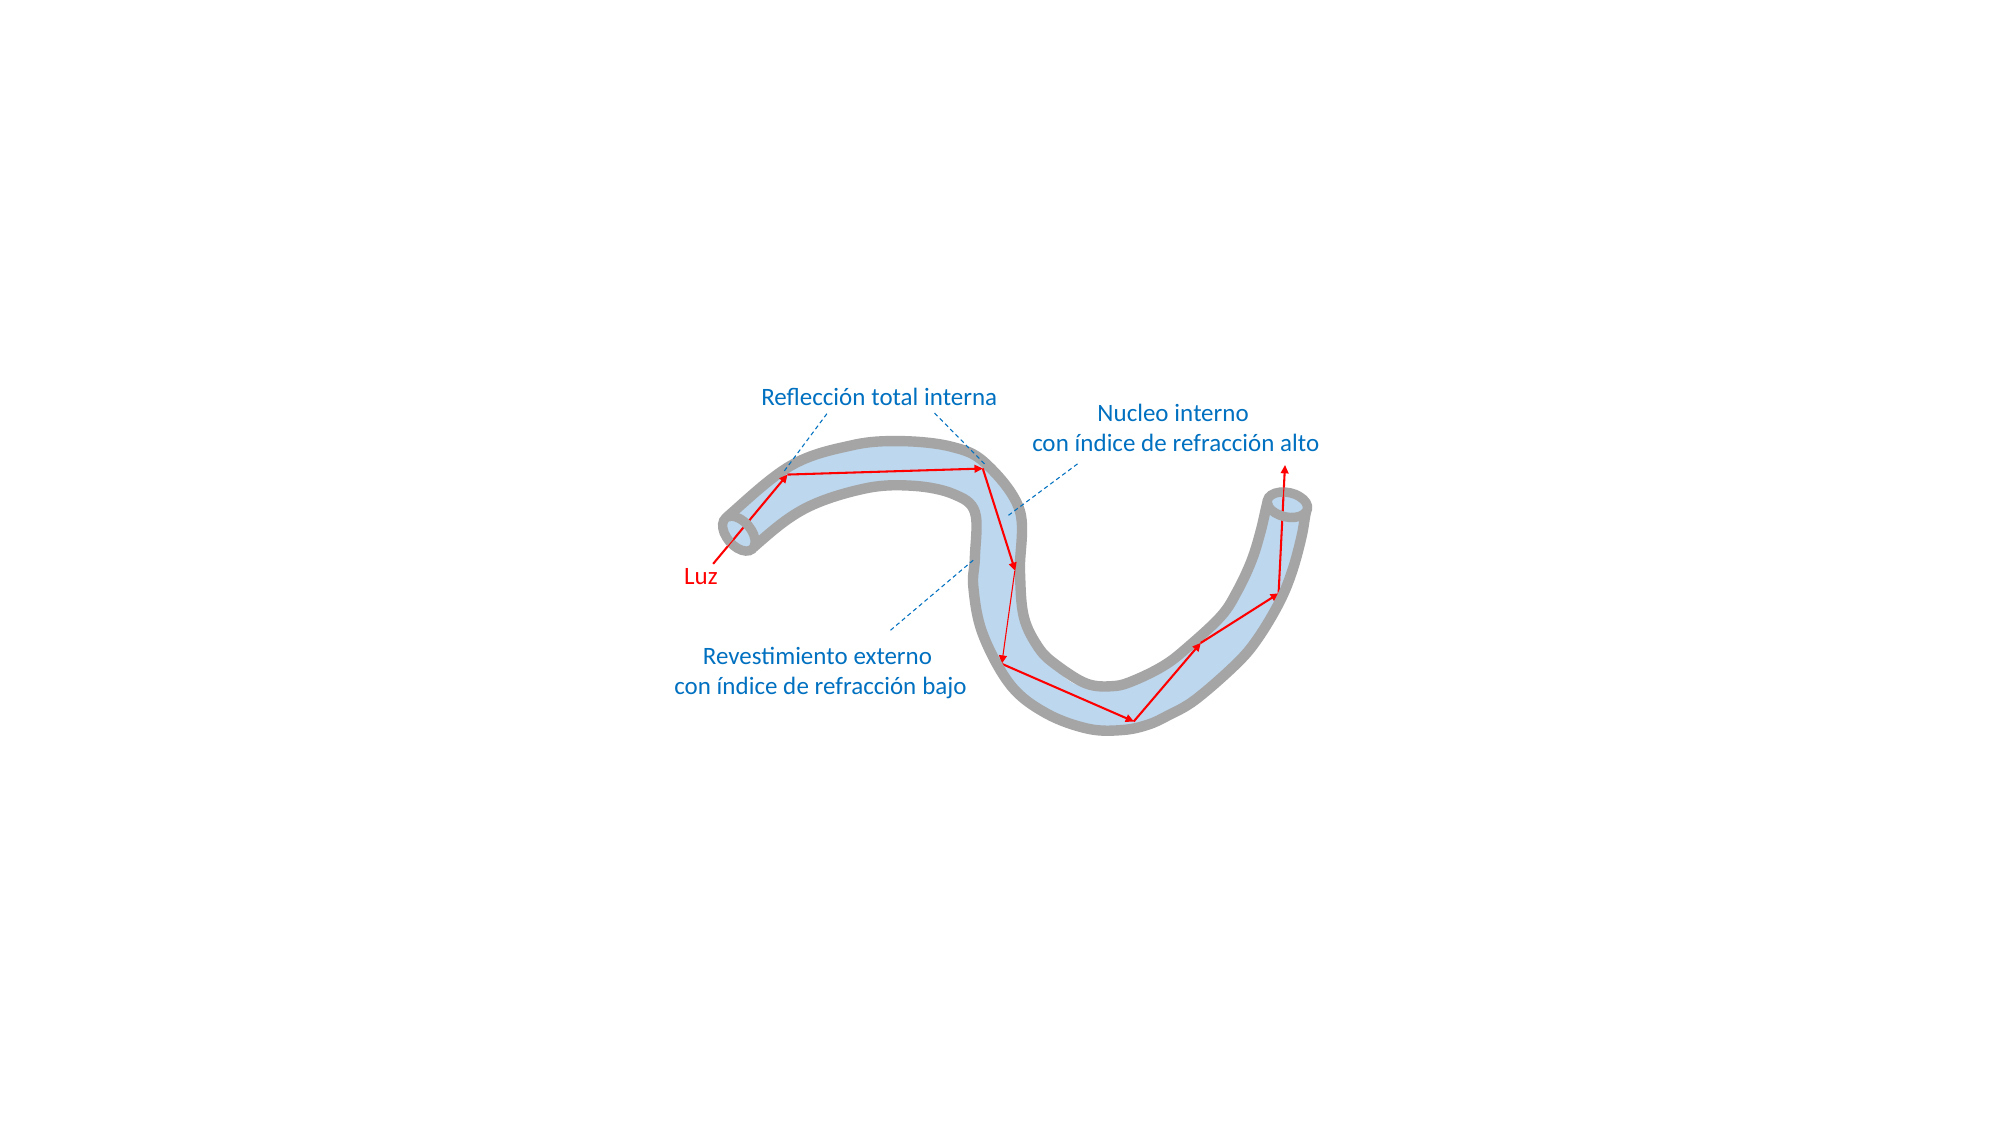

Reflección total interna
Nucleo interno
con índice de refracción alto

Luz
Revestimiento externo
con índice de refracción bajo